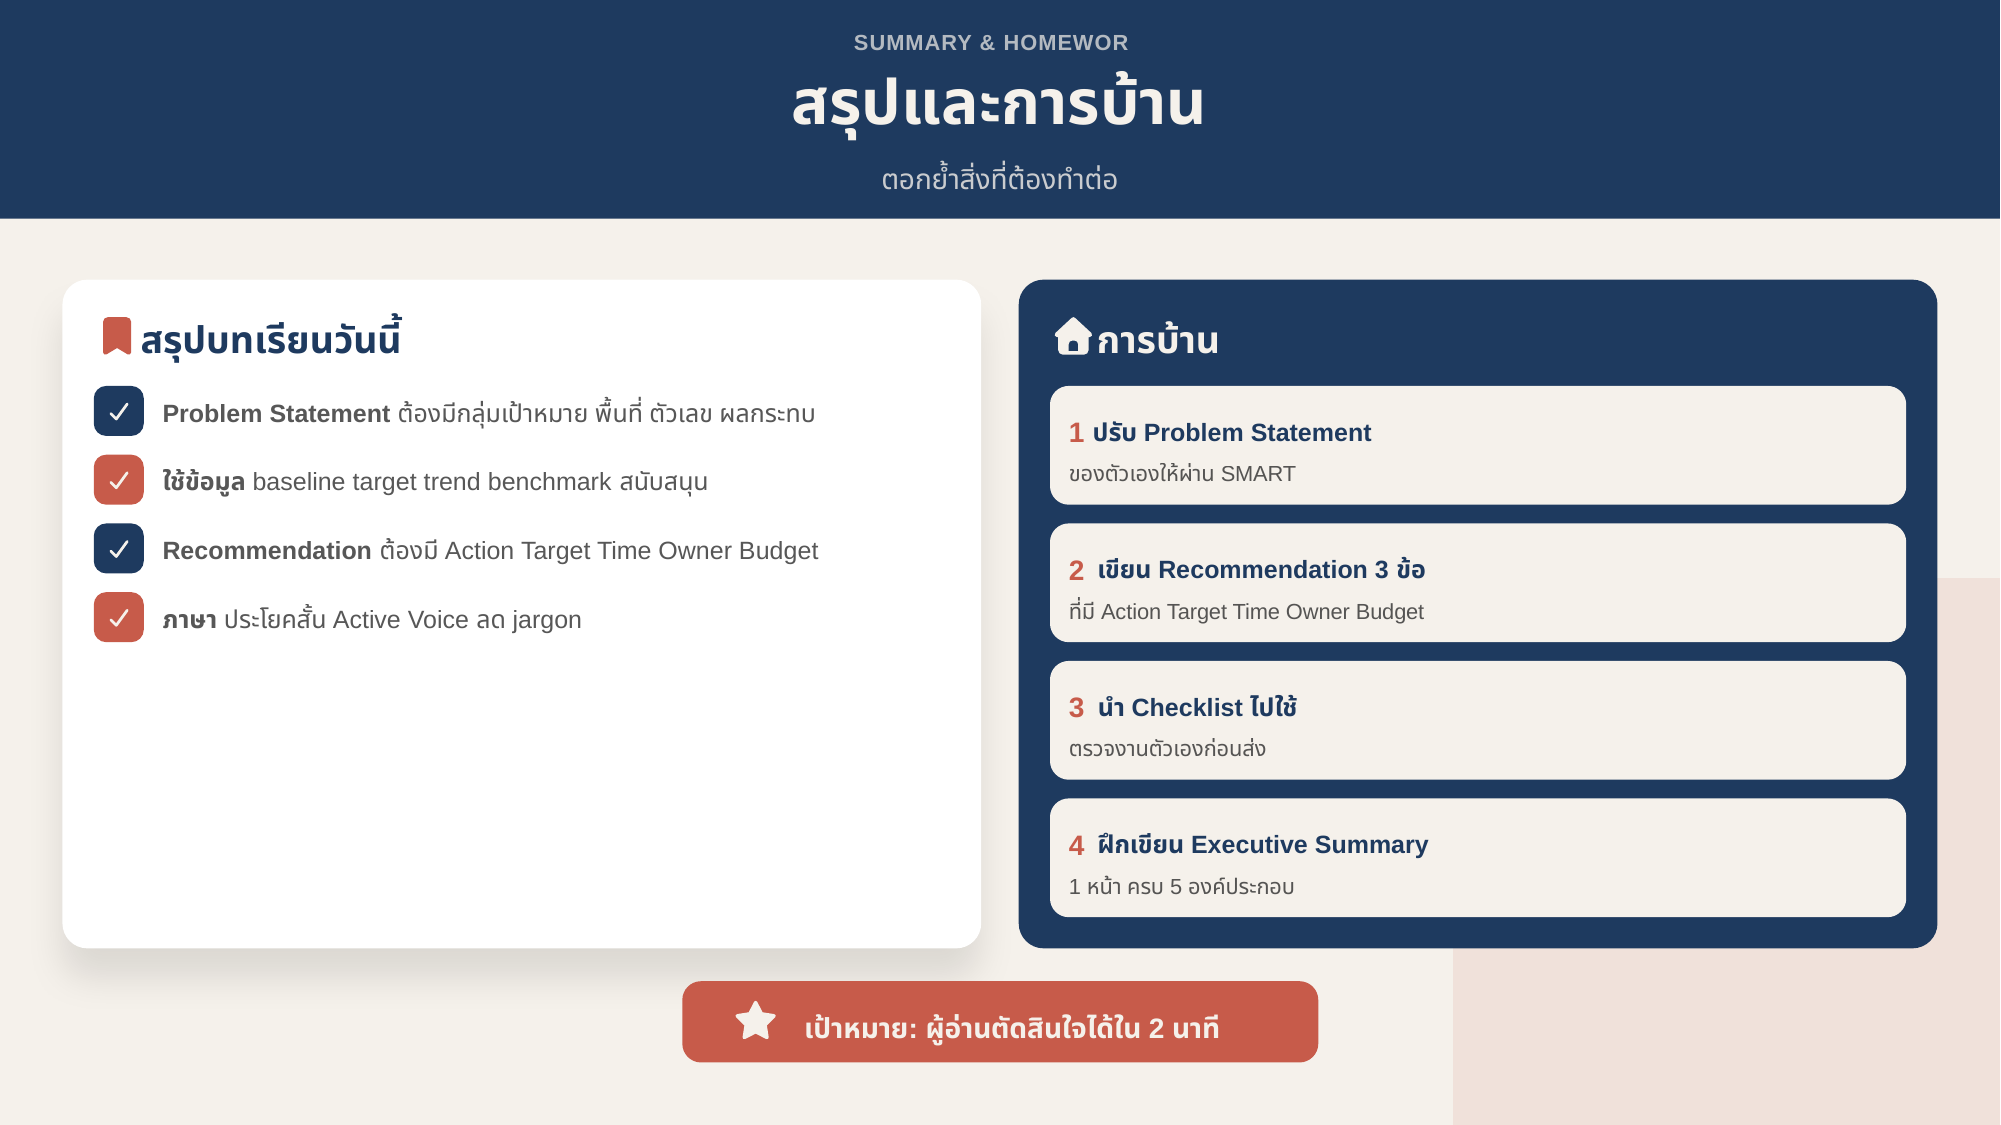

SUMMARY & HOMEWORK
สรุปและการบ้าน
ตอกย้ำสิ่งที่ต้องทำต่อ

สรุปบทเรียนวันนี้
การบ้าน

Problem Statement ต้องมีกลุ่มเป้าหมาย พื้นที่ ตัวเลข ผลกระทบ

1
ปรับ Problem Statement

ใช้ข้อมูล baseline target trend benchmark สนับสนุน
ของตัวเองให้ผ่าน SMART

Recommendation ต้องมี Action Target Time Owner Budget

2
เขียน Recommendation 3 ข้อ

ภาษา ประโยคสั้น Active Voice ลด jargon
ที่มี Action Target Time Owner Budget

3
นำ Checklist ไปใช้
ตรวจงานตัวเองก่อนส่ง

4
ฝึกเขียน Executive Summary
1 หน้า ครบ 5 องค์ประกอบ

เป้าหมาย: ผู้อ่านตัดสินใจได้ใน 2 นาที